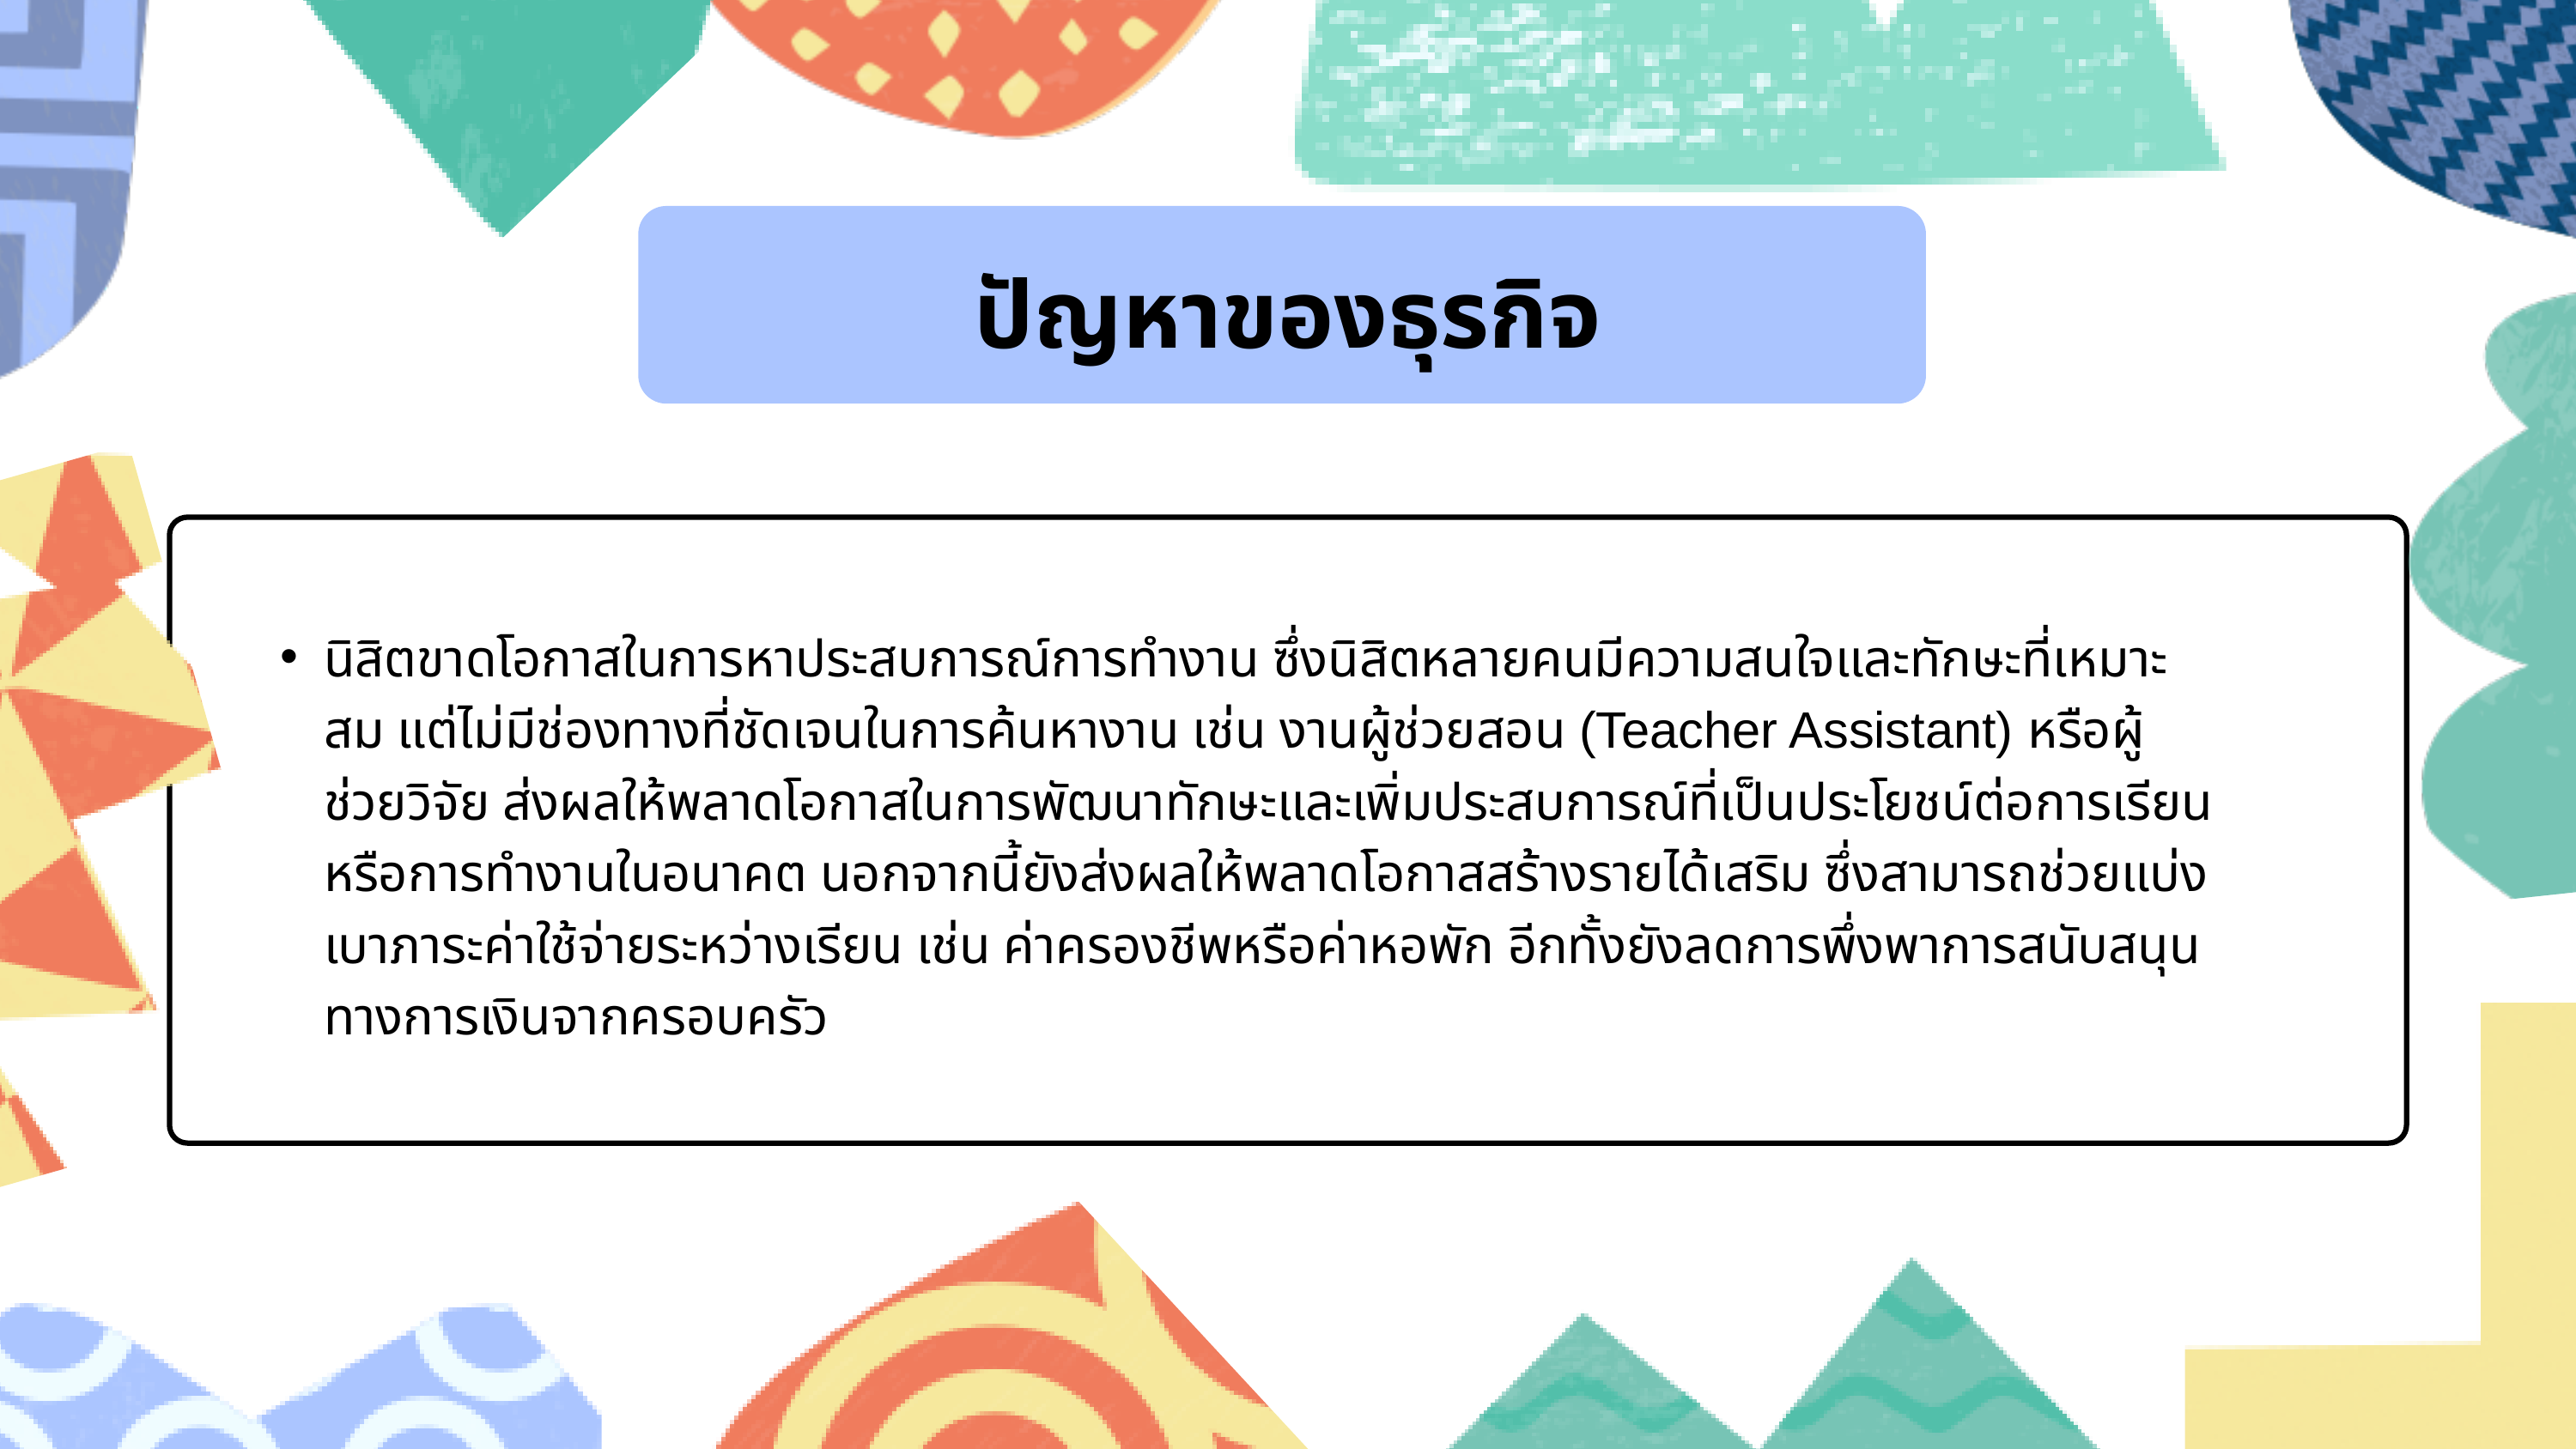

ปัญหาของธุรกิจ

นิสิตขาดโอกาสในการหาประสบการณ์การทำงาน ซึ่งนิสิตหลายคนมีความสนใจและทักษะที่เหมาะสม แต่ไม่มีช่องทางที่ชัดเจนในการค้นหางาน เช่น งานผู้ช่วยสอน (Teacher Assistant) หรือผู้ช่วยวิจัย ส่งผลให้พลาดโอกาสในการพัฒนาทักษะและเพิ่มประสบการณ์ที่เป็นประโยชน์ต่อการเรียนหรือการทำงานในอนาคต นอกจากนี้ยังส่งผลให้พลาดโอกาสสร้างรายได้เสริม ซึ่งสามารถช่วยแบ่งเบาภาระค่าใช้จ่ายระหว่างเรียน เช่น ค่าครองชีพหรือค่าหอพัก อีกทั้งยังลดการพึ่งพาการสนับสนุนทางการเงินจากครอบครัว